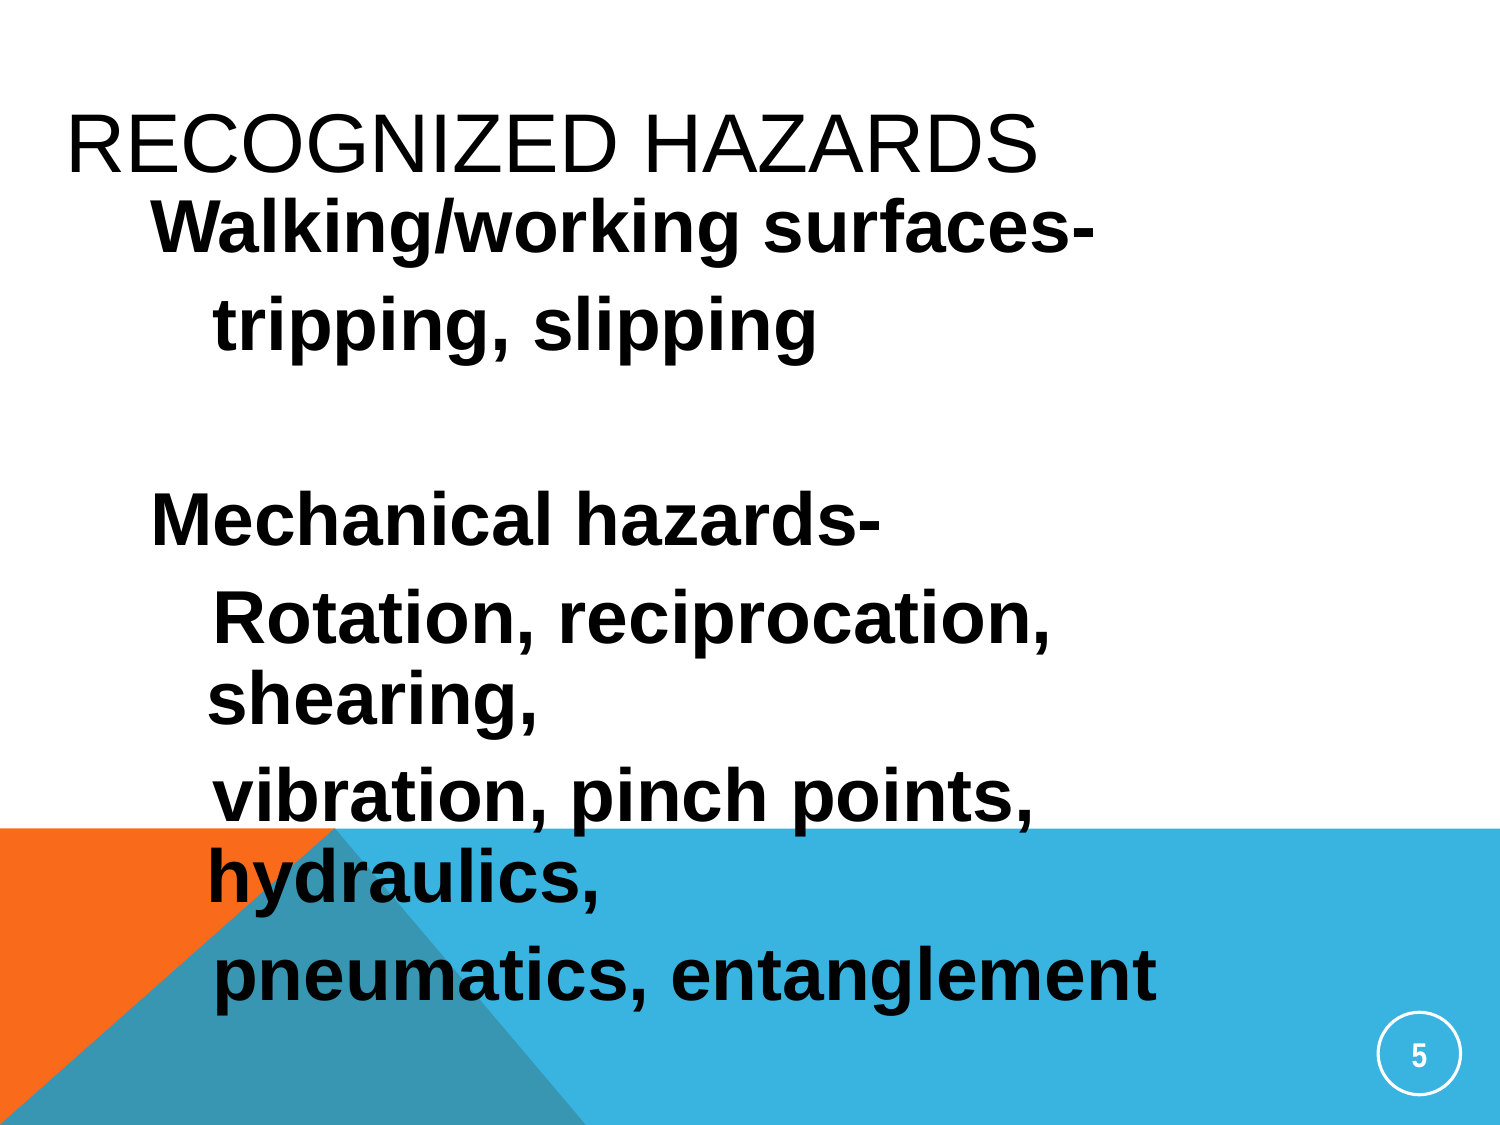

# Recognized Hazards
Walking/working surfaces-
   tripping, slipping

Mechanical hazards-
   Rotation, reciprocation, shearing,
   vibration, pinch points, hydraulics,
   pneumatics, entanglement

5